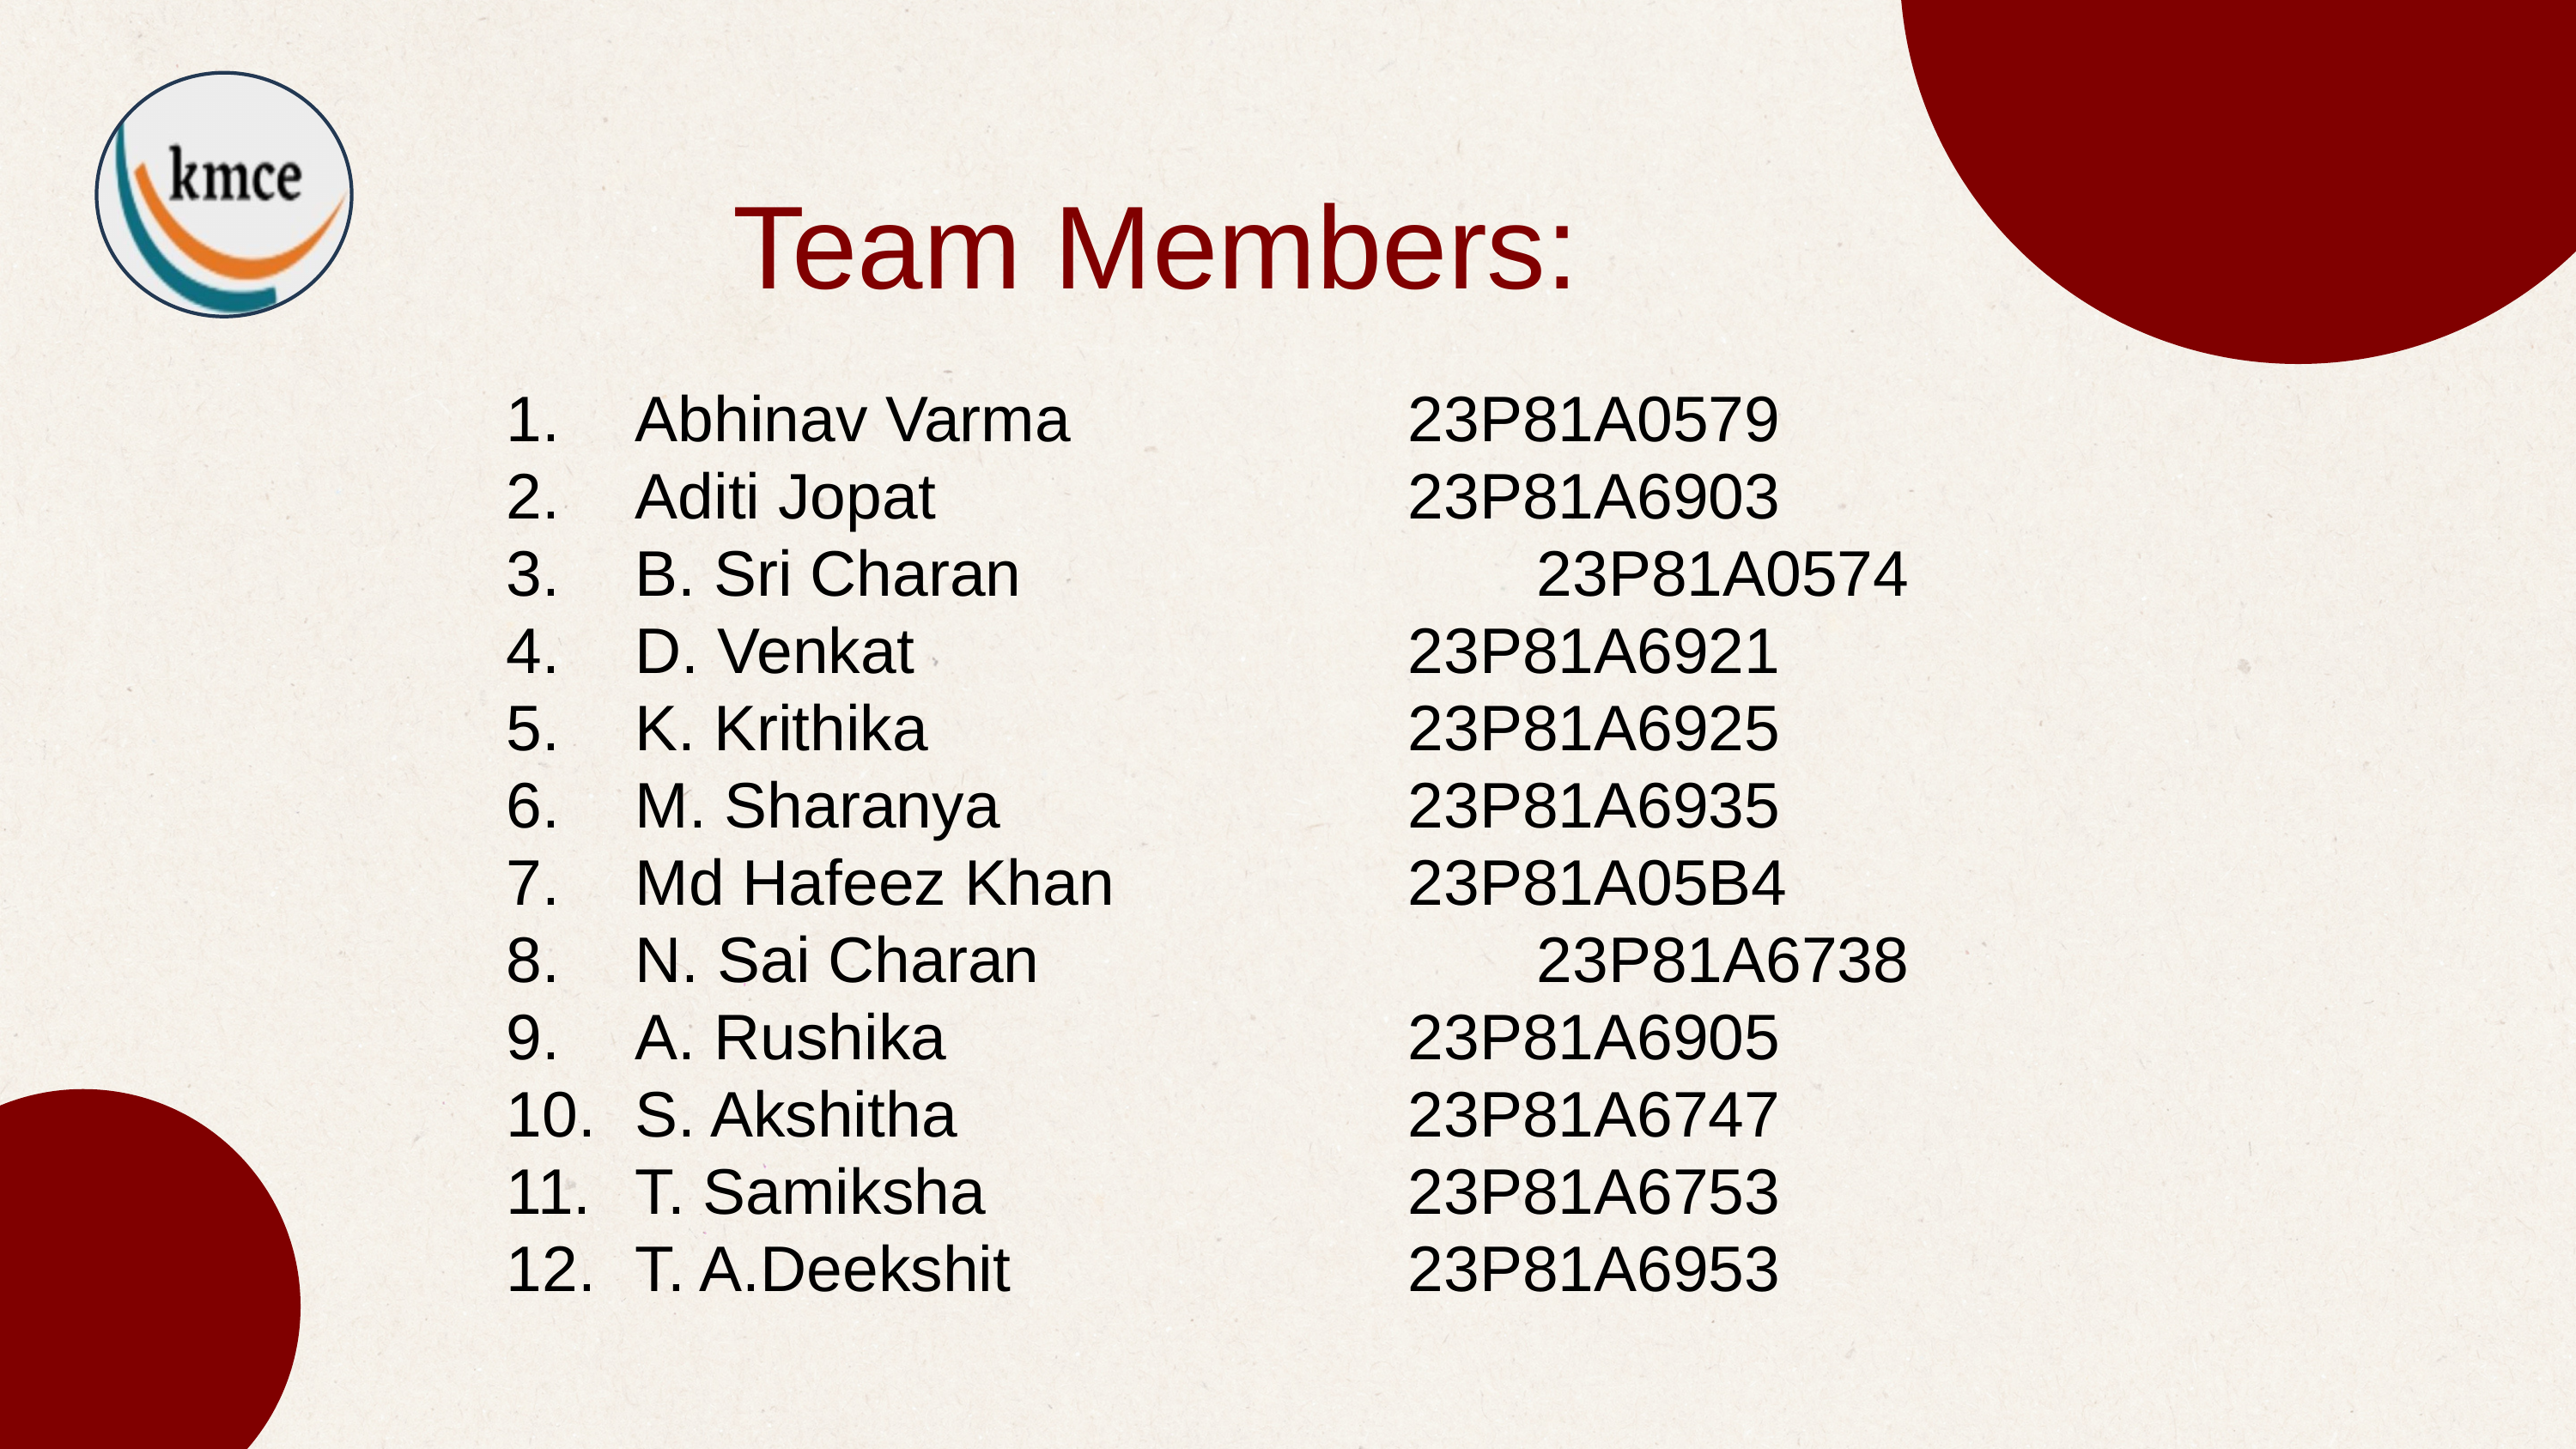

Team Members:
1.	Abhinav Varma			23P81A0579
2.	Aditi Jopat				23P81A6903
3.	B. Sri Charan				23P81A0574
4.	D. Venkat           			23P81A6921
5.	K. Krithika				23P81A6925
6.	M. Sharanya				23P81A6935
7.	Md Hafeez Khan			23P81A05B4
8.	N. Sai Charan				23P81A6738
9.	A. Rushika				23P81A6905
10.	S. Akshitha				23P81A6747
11.	T. Samiksha				23P81A6753
12.	T. A.Deekshit				23P81A6953